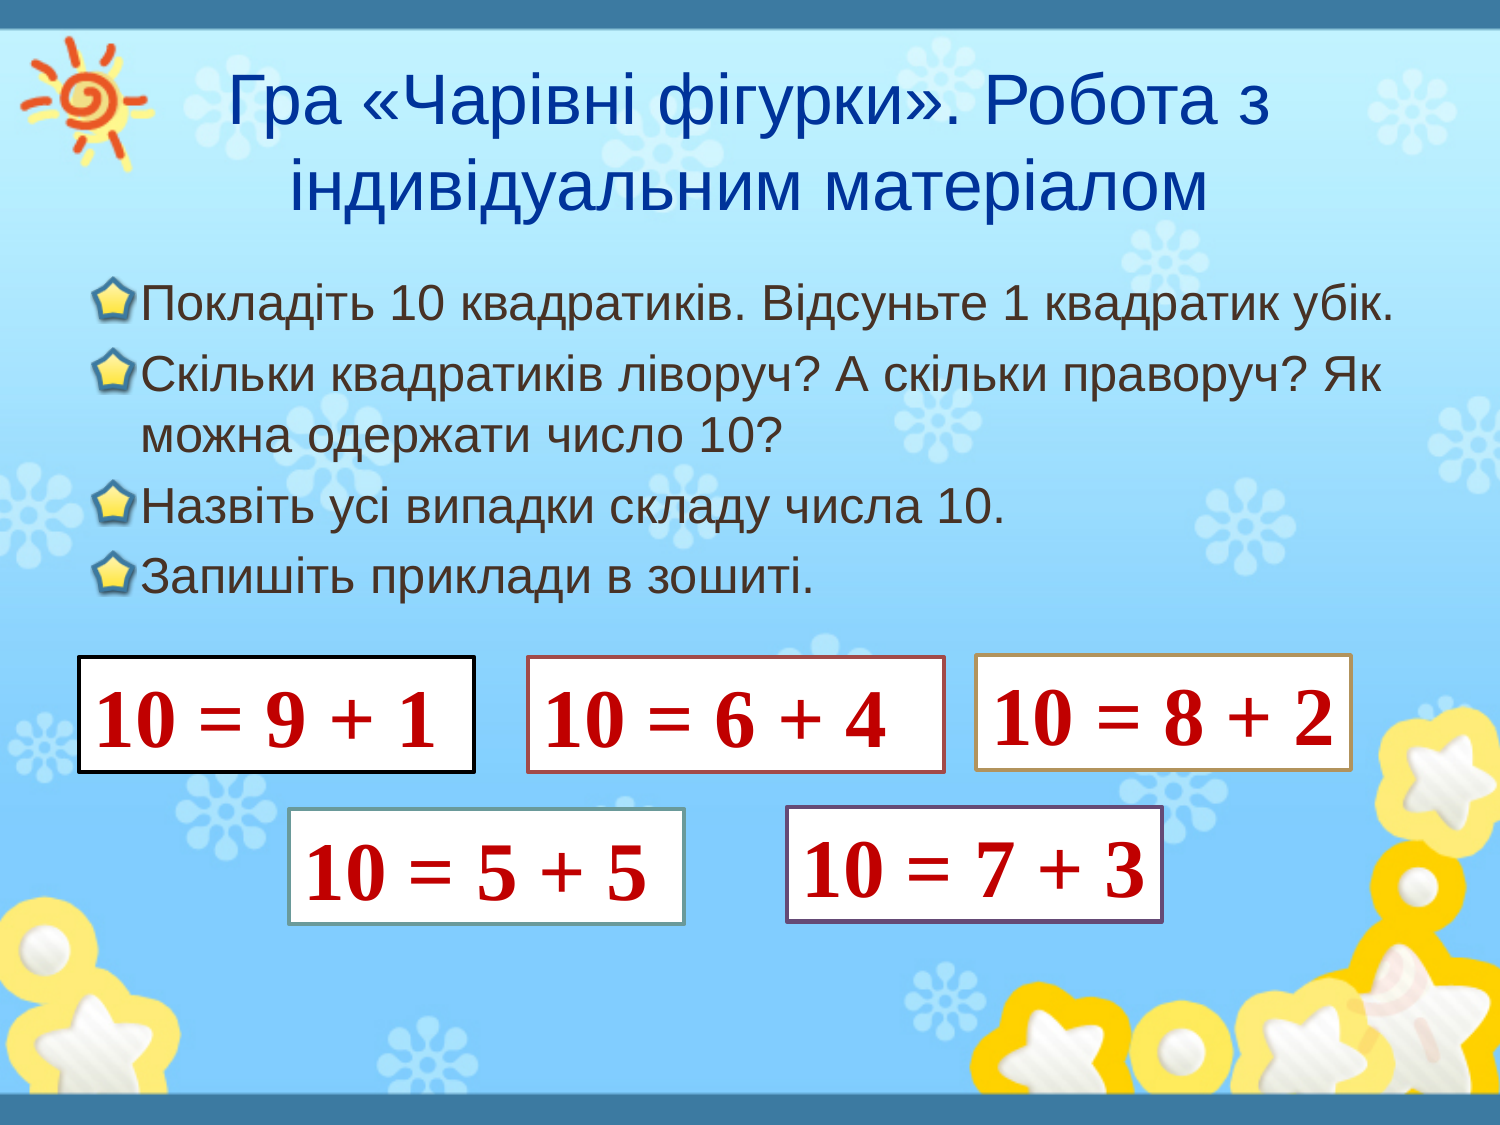

# Гра «Чарівні фігурки». Робота з індивідуальним матеріалом
Покладіть 10 квадратиків. Відсуньте 1 квадратик убік.
Скільки квадратиків ліворуч? А скільки праворуч? Як можна одержати число 10?
Назвіть усі випадки складу числа 10.
Запишіть приклади в зошиті.

10 = 8 + 2
10 = 9 + 1
10 = 6 + 4
10 = 7 + 3
10 = 5 + 5